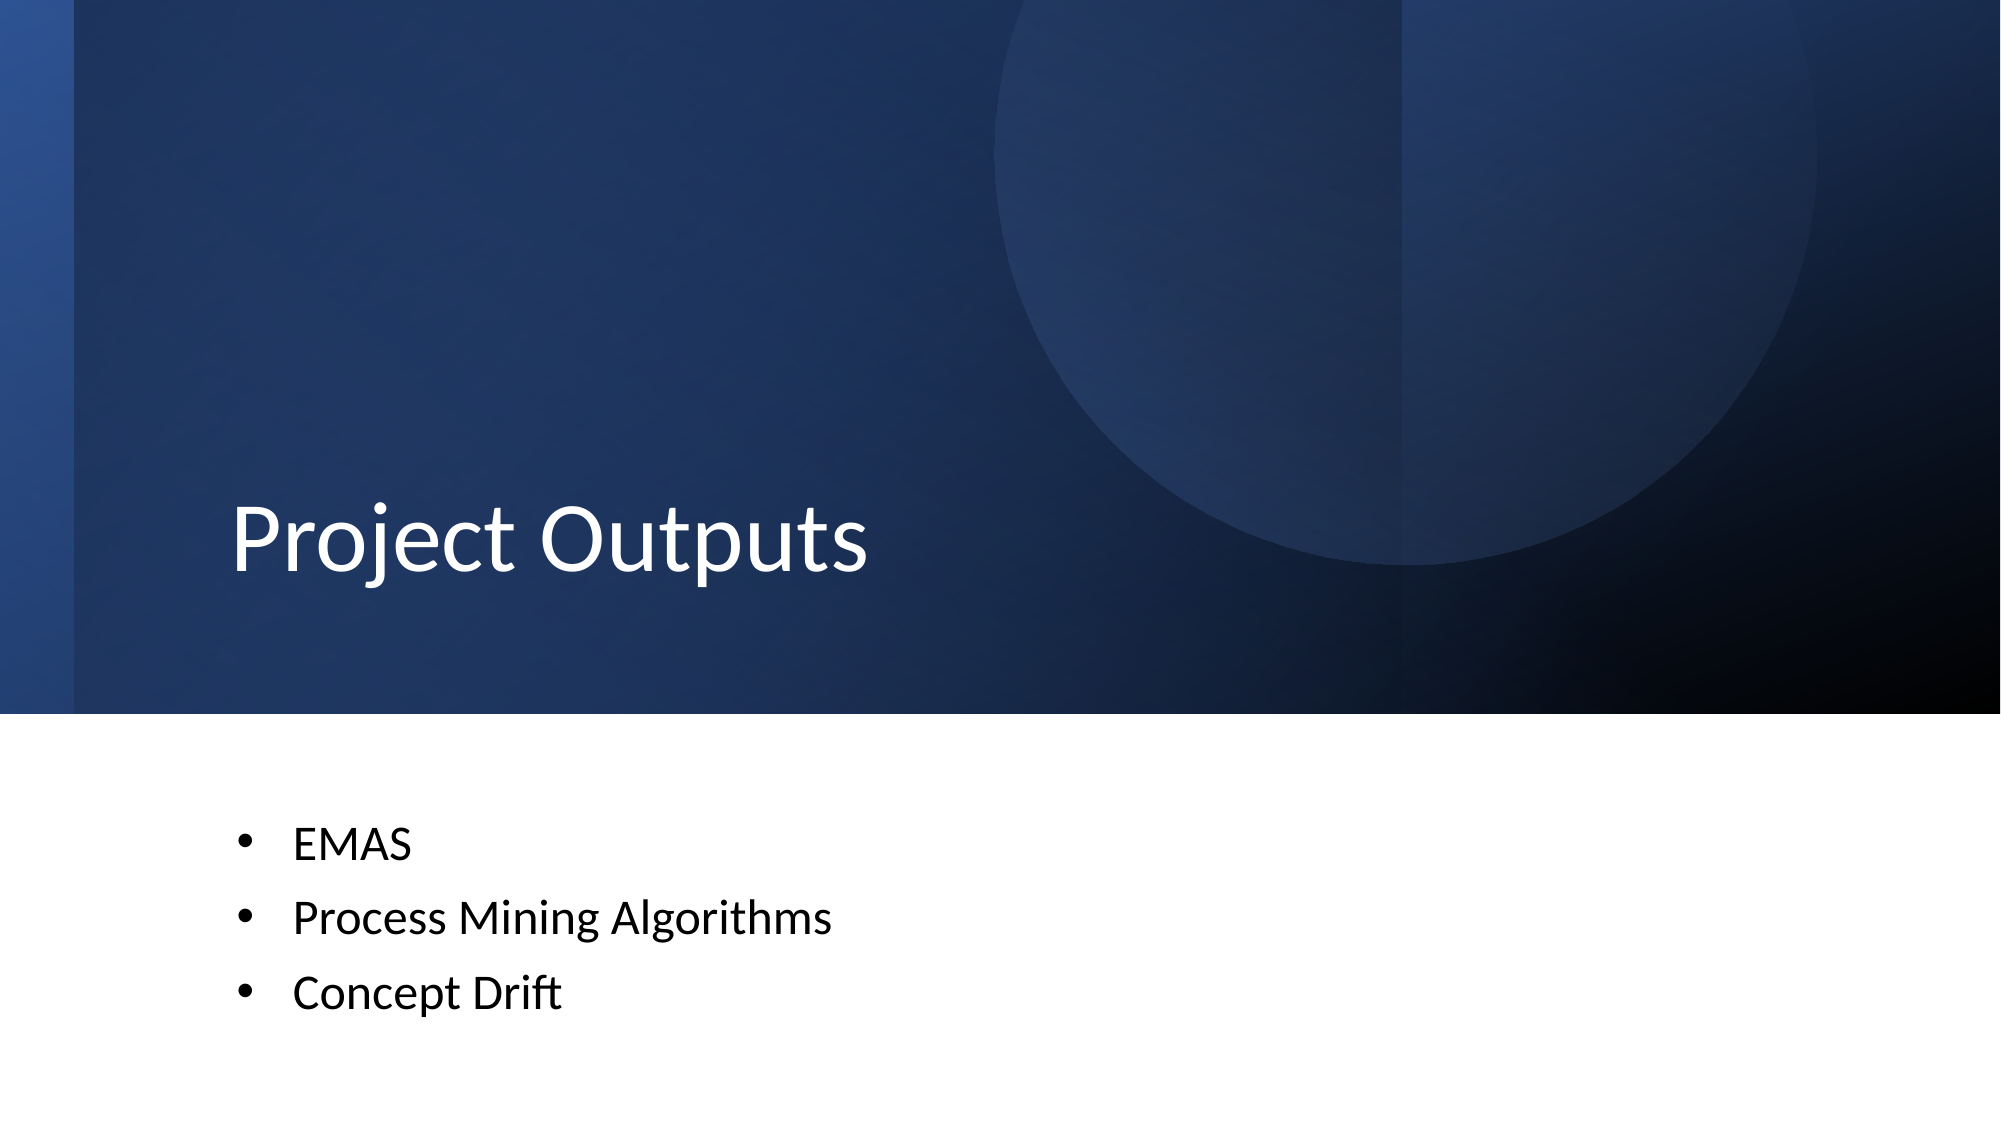

# Project Outputs
EMAS
Process Mining Algorithms
Concept Drift